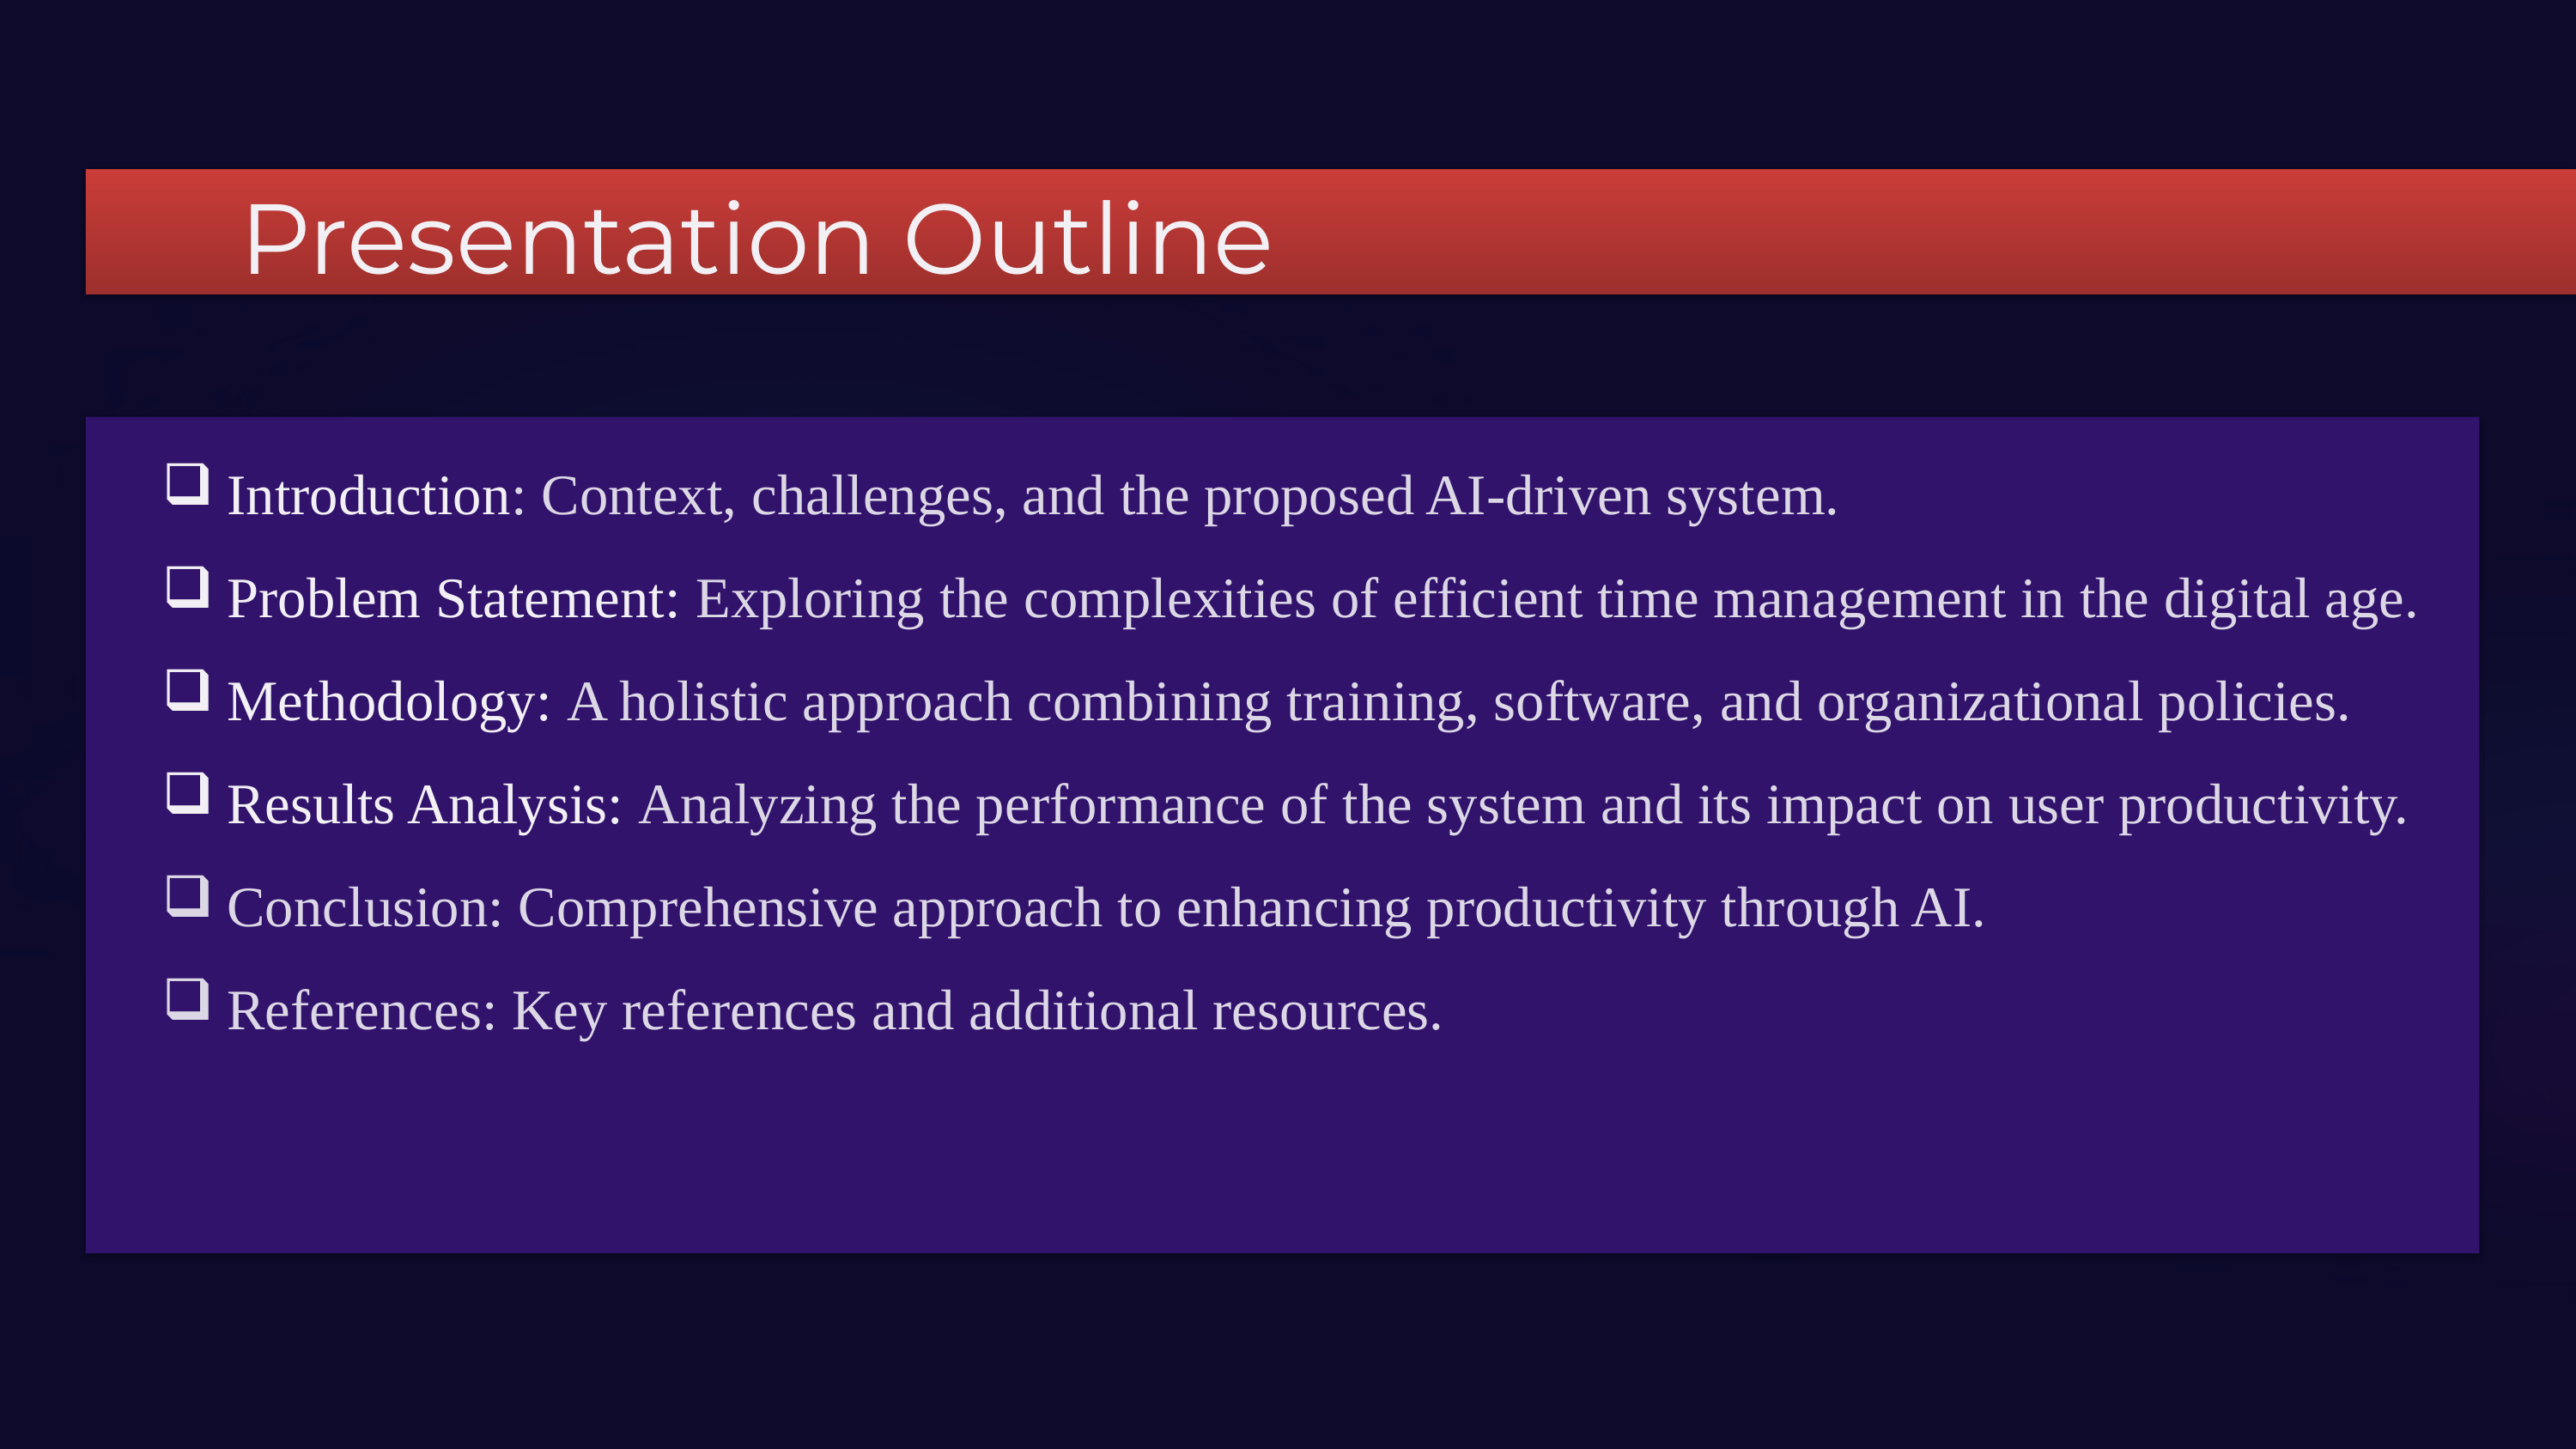

Presentation Outline
Introduction: Context, challenges, and the proposed AI-driven system.
Problem Statement: Exploring the complexities of efficient time management in the digital age.
Methodology: A holistic approach combining training, software, and organizational policies.
Results Analysis: Analyzing the performance of the system and its impact on user productivity.
Conclusion: Comprehensive approach to enhancing productivity through AI.
References: Key references and additional resources.